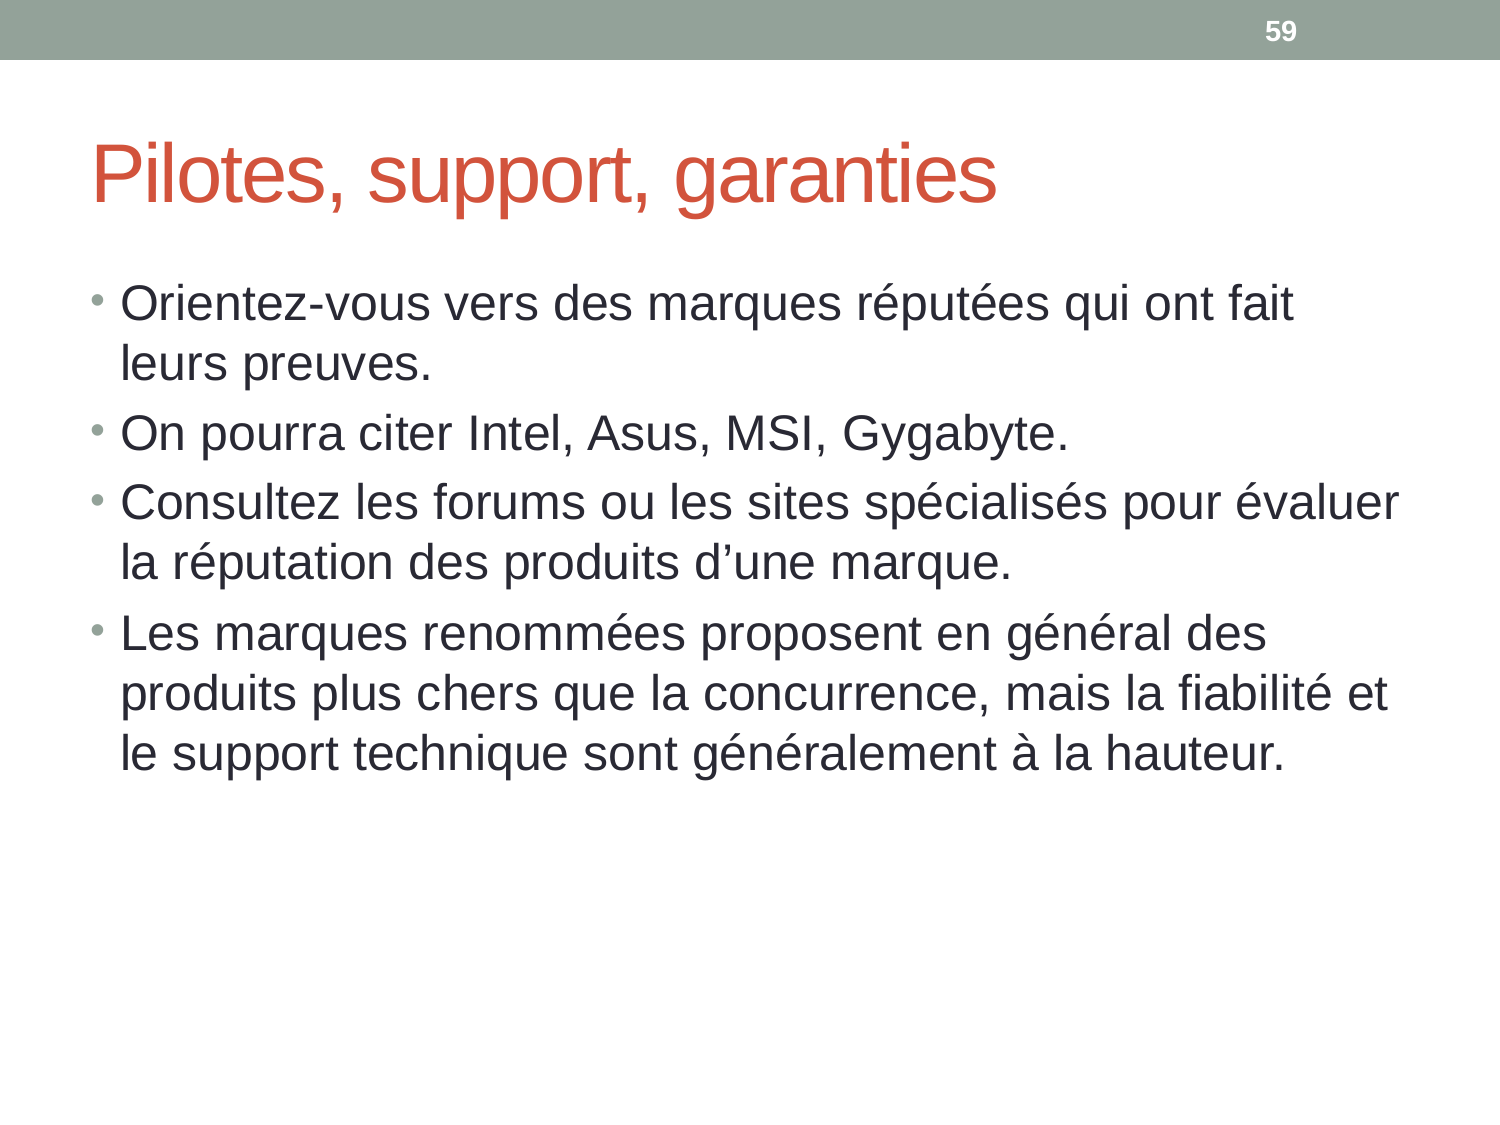

59
# Pilotes, support, garanties
Orientez-vous vers des marques réputées qui ont fait leurs preuves.
On pourra citer Intel, Asus, MSI, Gygabyte.
Consultez les forums ou les sites spécialisés pour évaluer la réputation des produits d’une marque.
Les marques renommées proposent en général des produits plus chers que la concurrence, mais la fiabilité et le support technique sont généralement à la hauteur.